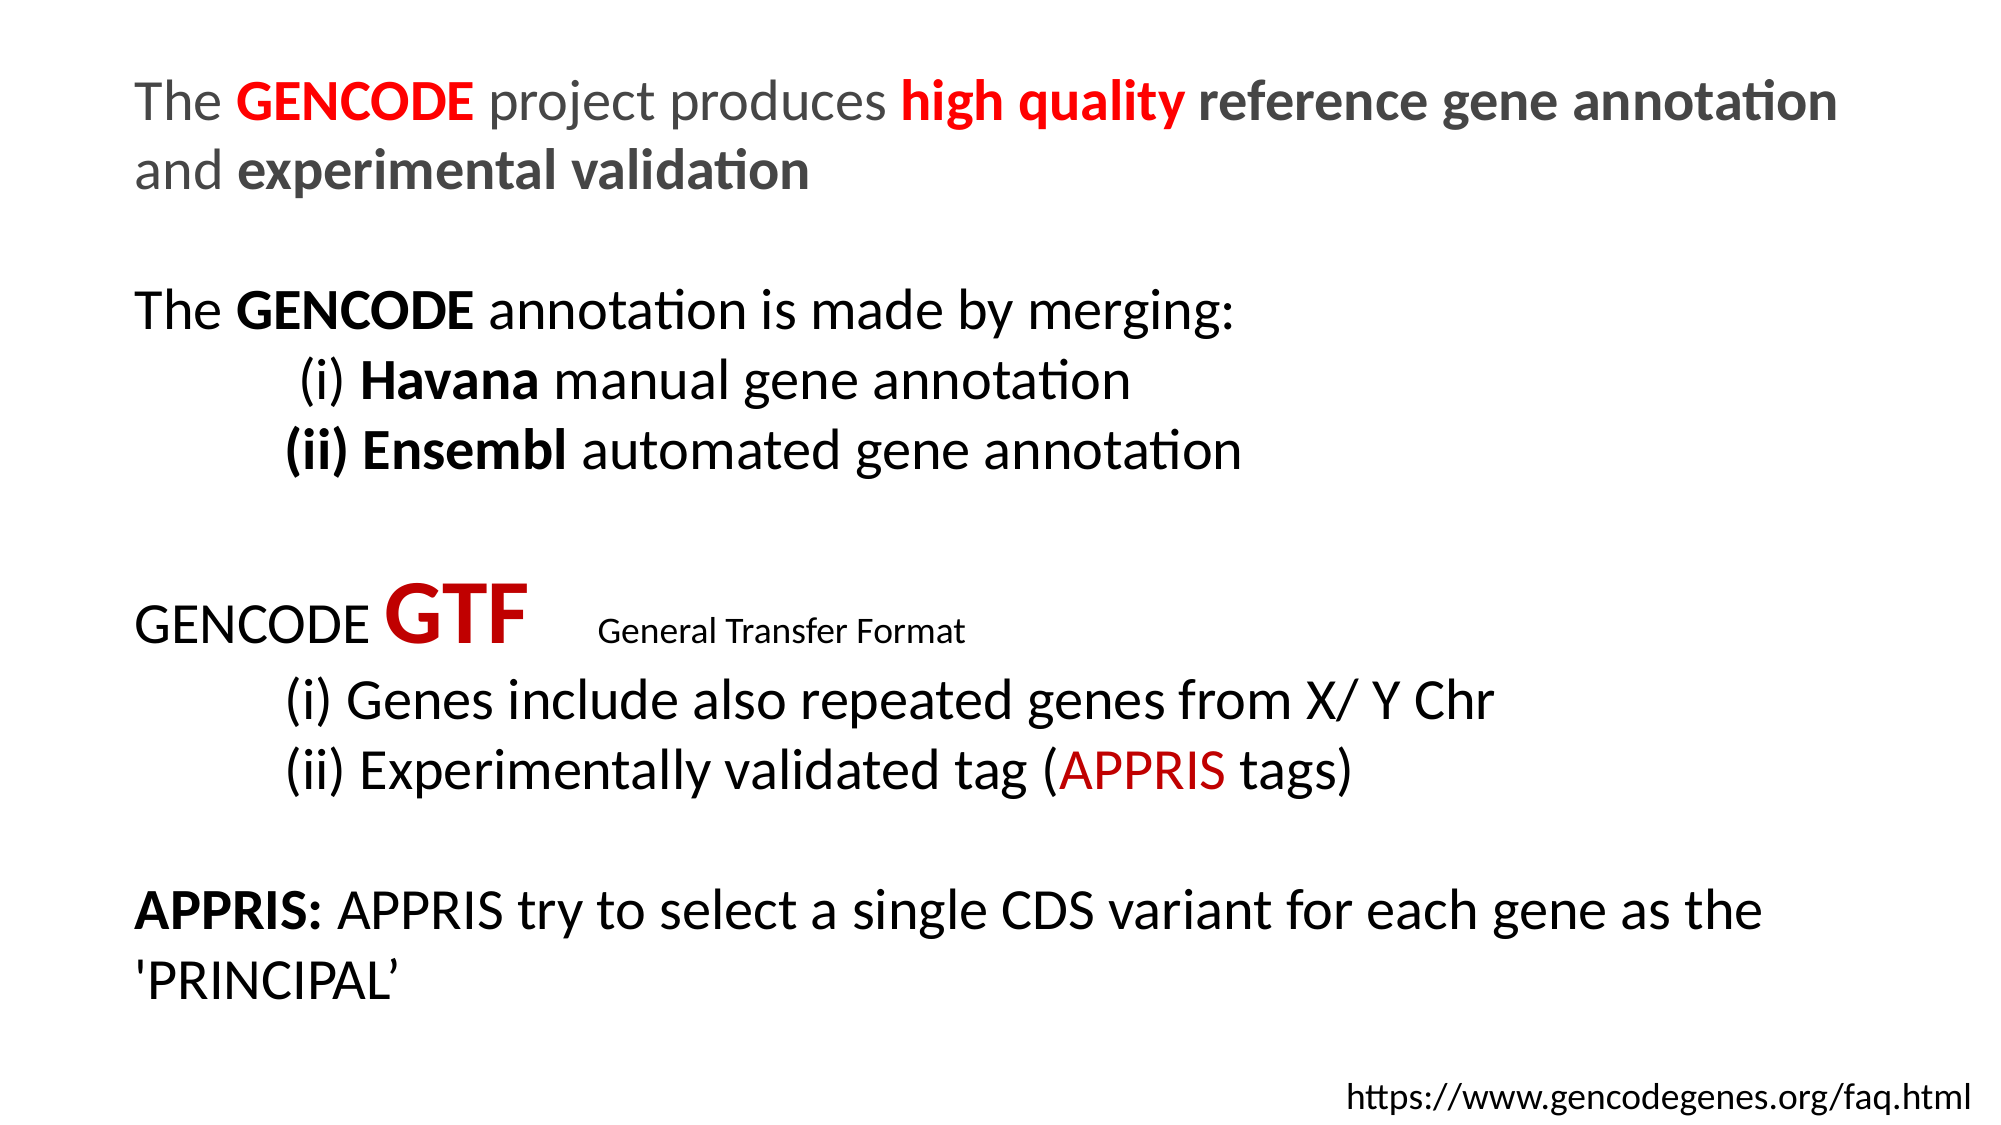

The GENCODE project produces high quality reference gene annotation and experimental validation

The GENCODE annotation is made by merging:
	 (i) Havana manual gene annotation
	(ii) Ensembl automated gene annotation

GENCODE GTF    General Transfer Format
	(i) Genes include also repeated genes from X/ Y Chr
	(ii) Experimentally validated tag (APPRIS tags)

APPRIS: APPRIS try to select a single CDS variant for each gene as the 'PRINCIPAL’
https://www.gencodegenes.org/faq.html